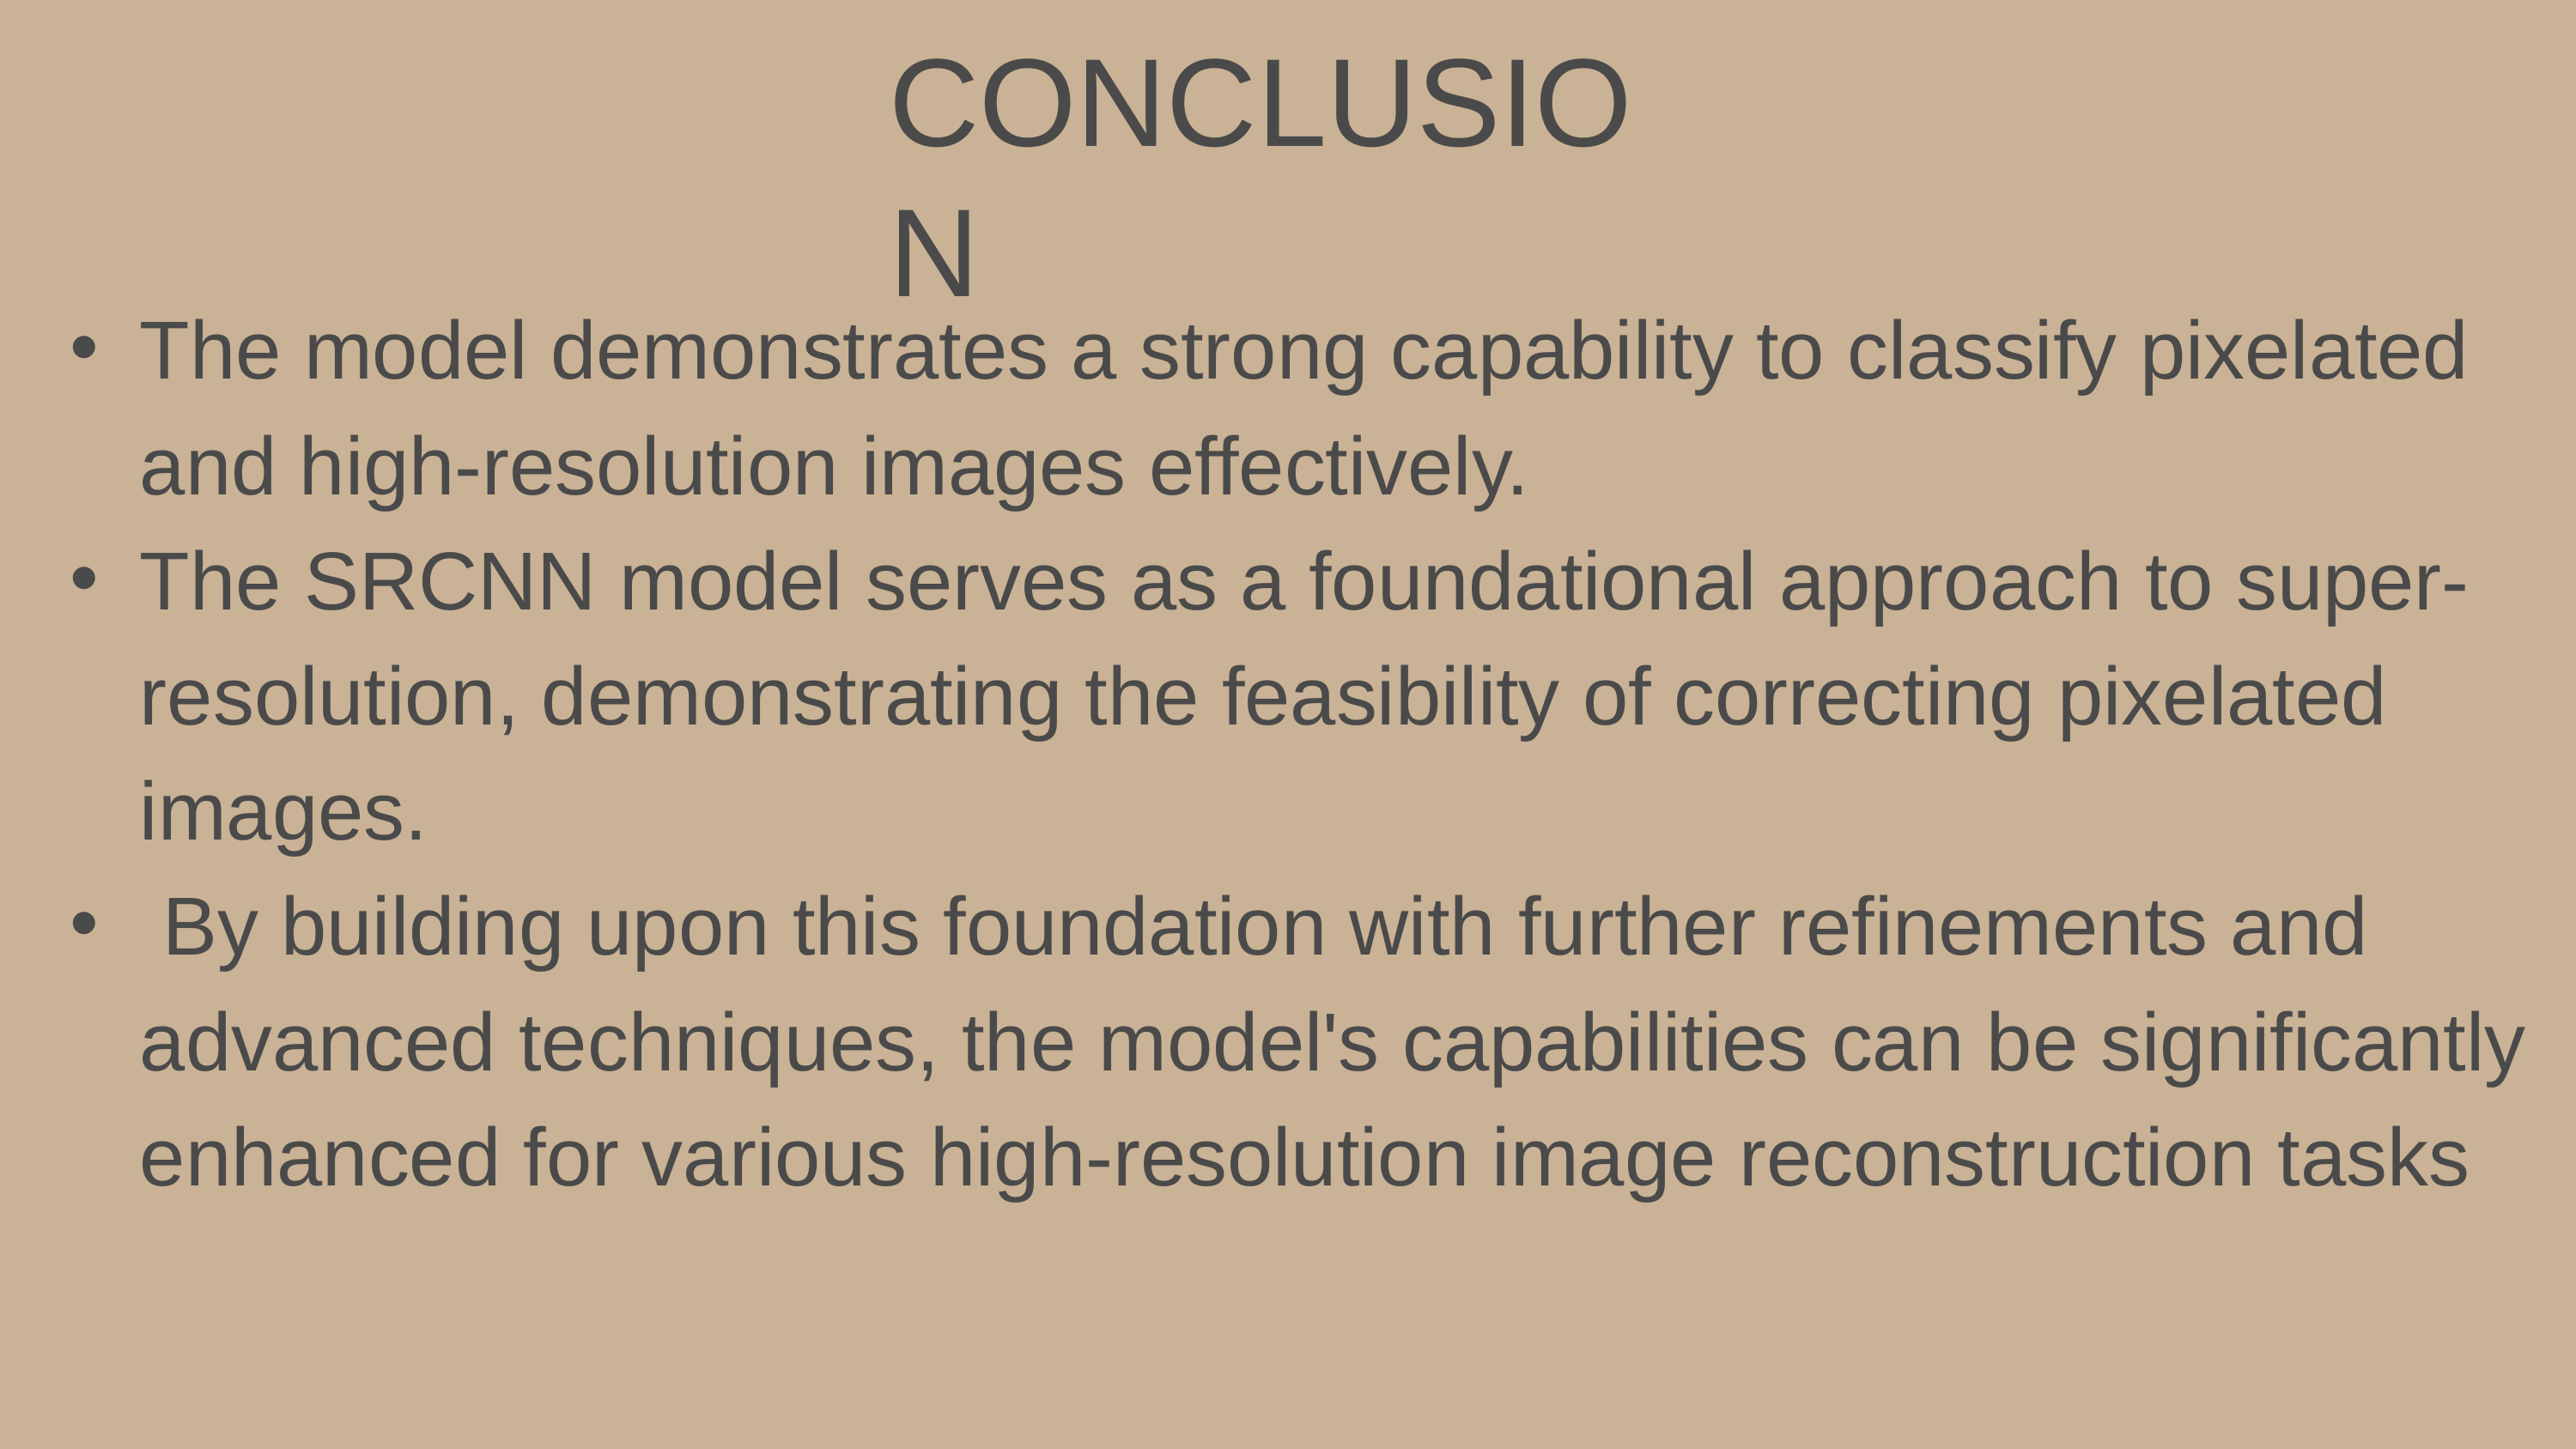

CONCLUSION
The model demonstrates a strong capability to classify pixelated and high-resolution images effectively.
The SRCNN model serves as a foundational approach to super-resolution, demonstrating the feasibility of correcting pixelated images.
 By building upon this foundation with further refinements and advanced techniques, the model's capabilities can be significantly enhanced for various high-resolution image reconstruction tasks